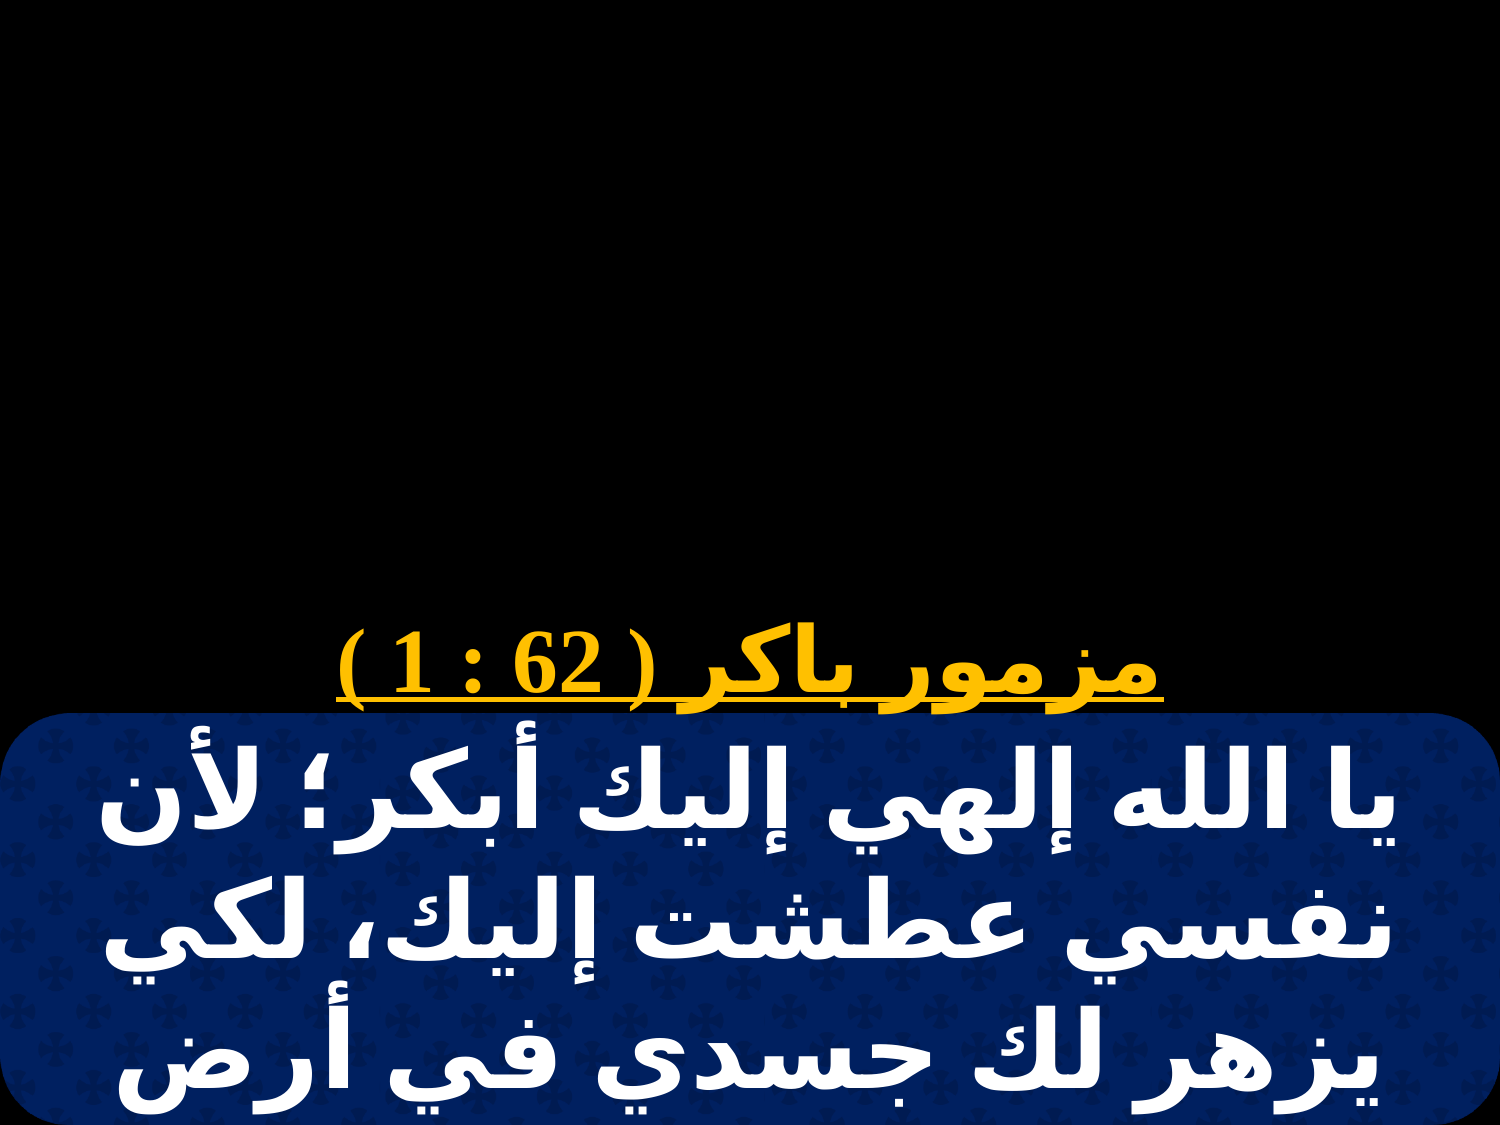

مزمور باكر ( 62 : 1 )
يا الله إلهي إليك أبكر؛ لأن نفسي عطشت إليك، لكي يزهر لك جسدي في أرض مقفرة، وموضع غير مسلوك.